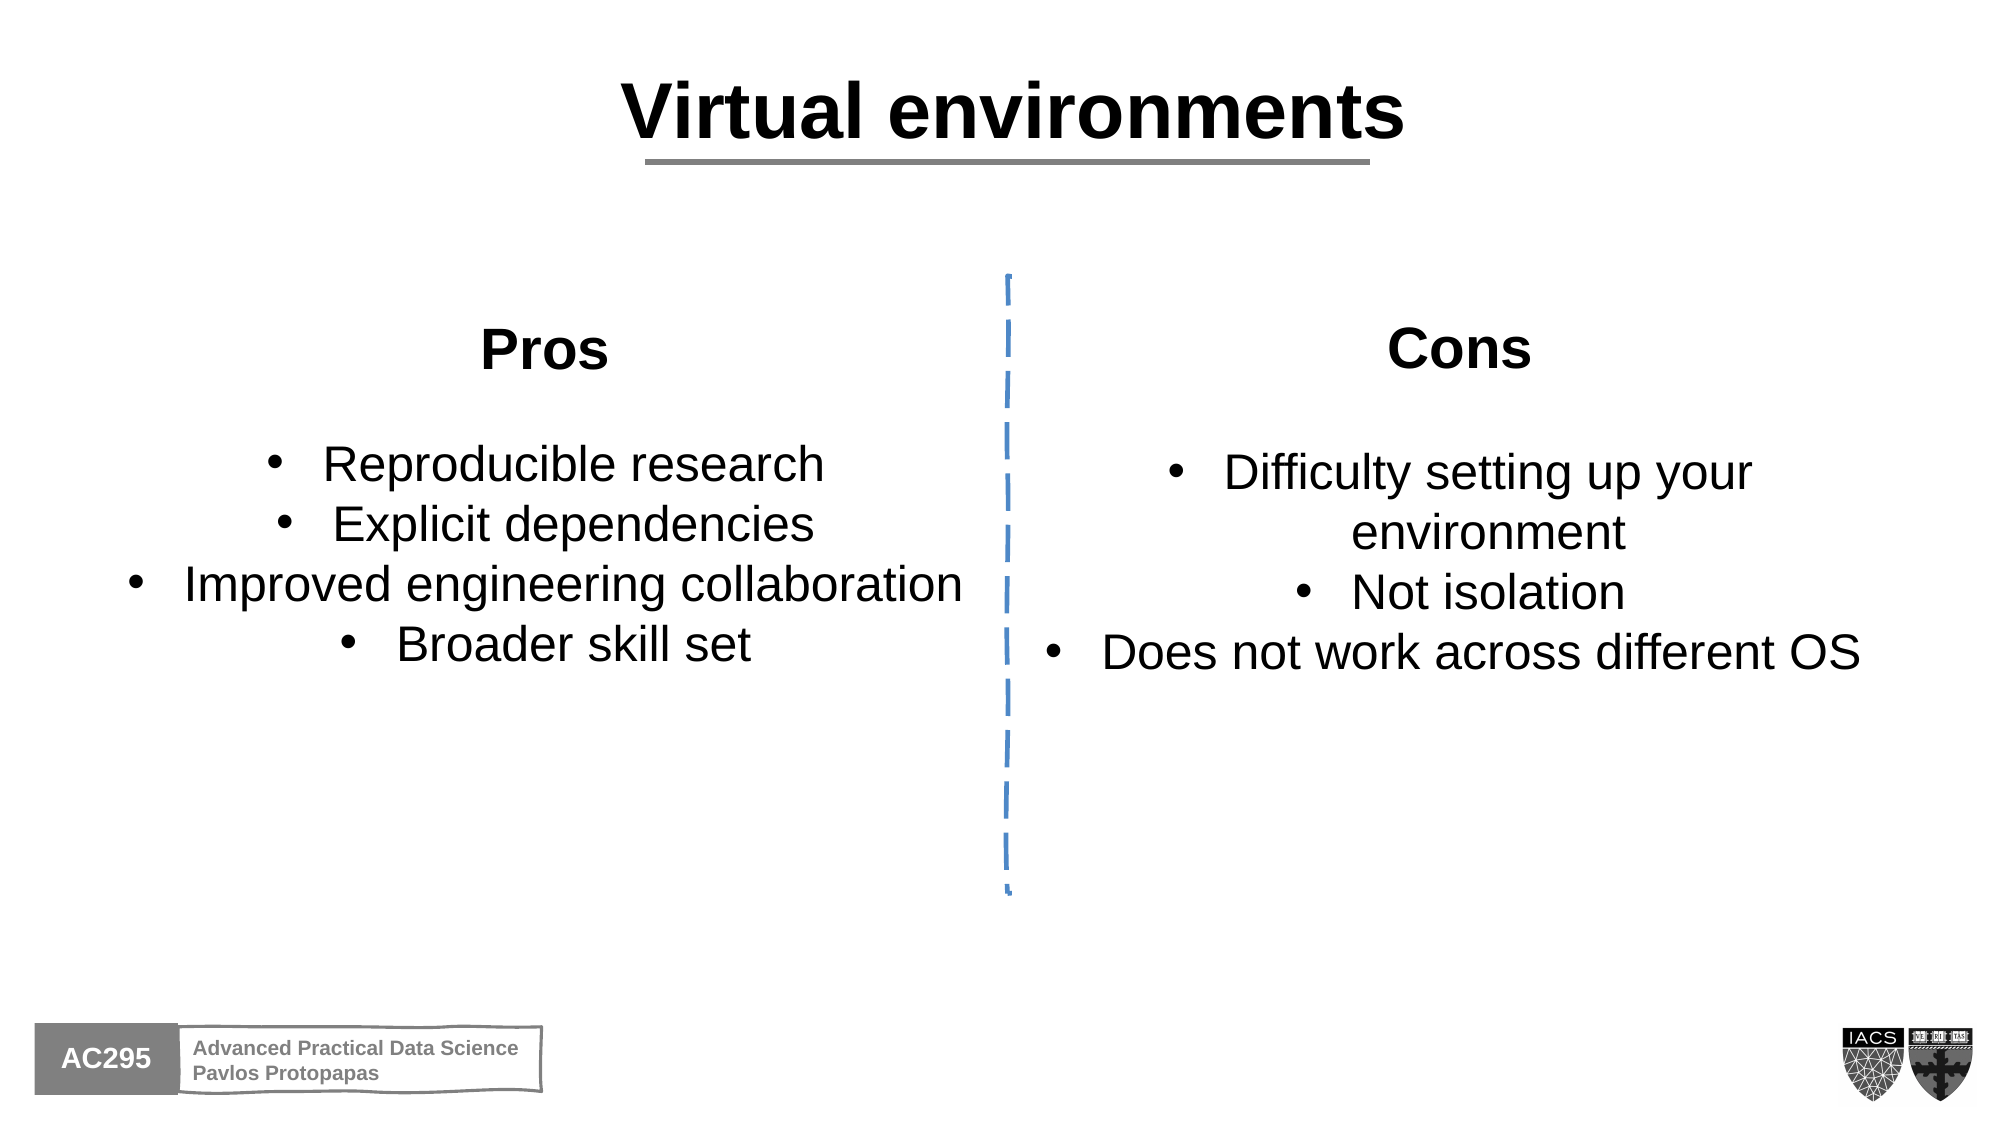

Virtual environments

Cons

Difficulty setting up your environment
Not isolation
Does not work across different OS
Pros

Reproducible research
Explicit dependencies
Improved engineering collaboration
Broader skill set